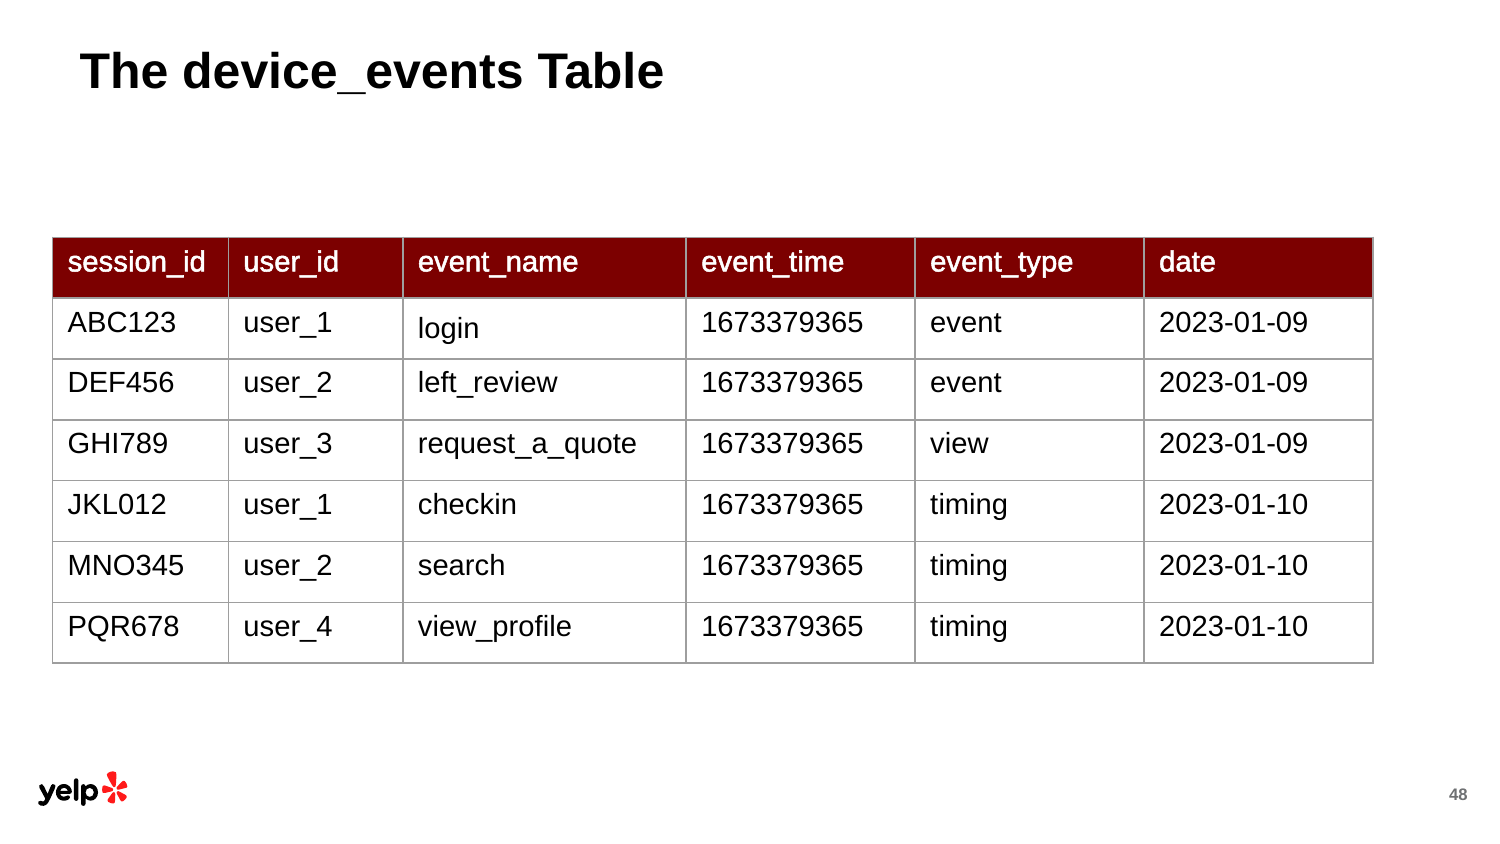

The device_events Table
| session\_id | user\_id | event\_name | event\_time | event\_type | date |
| --- | --- | --- | --- | --- | --- |
| ABC123 | user\_1 | login | 1673379365 | event | 2023-01-09 |
| DEF456 | user\_2 | left\_review | 1673379365 | event | 2023-01-09 |
| GHI789 | user\_3 | request\_a\_quote | 1673379365 | view | 2023-01-09 |
| JKL012 | user\_1 | checkin | 1673379365 | timing | 2023-01-10 |
| MNO345 | user\_2 | search | 1673379365 | timing | 2023-01-10 |
| PQR678 | user\_4 | view\_profile | 1673379365 | timing | 2023-01-10 |
48